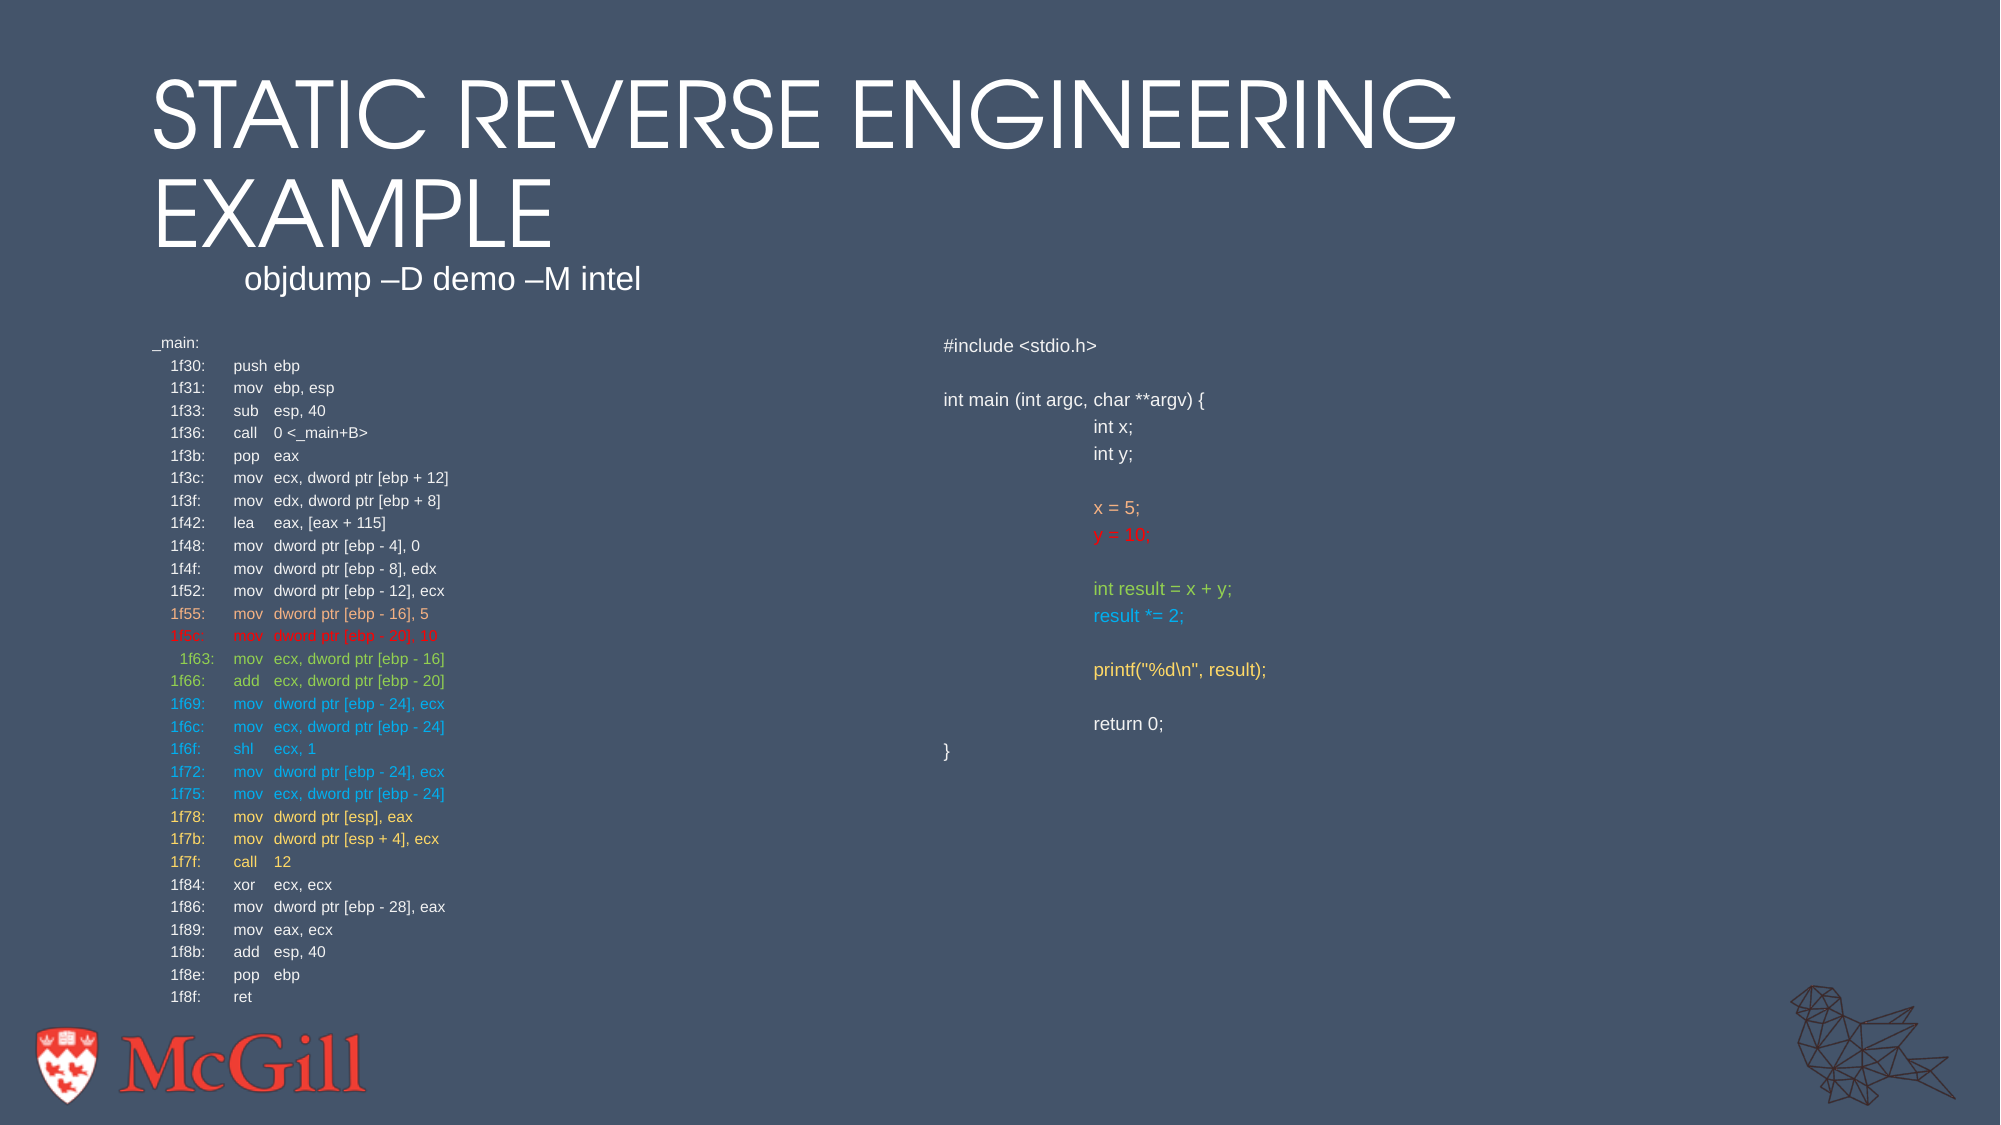

# Static reverse engineering example
objdump –D demo –M intel
_main:
    1f30:	push	ebp
    1f31:	mov	ebp, esp
    1f33:	sub	esp, 40
    1f36:	call	0 <_main+B>
    1f3b:	pop	eax
    1f3c:	mov	ecx, dword ptr [ebp + 12]
    1f3f:	mov	edx, dword ptr [ebp + 8]
    1f42:	lea	eax, [eax + 115]
    1f48:	mov	dword ptr [ebp - 4], 0
    1f4f:	mov	dword ptr [ebp - 8], edx
    1f52:	mov	dword ptr [ebp - 12], ecx
    1f55:	mov	dword ptr [ebp - 16], 5
    1f5c:	mov	dword ptr [ebp - 20], 10
      1f63:	mov	ecx, dword ptr [ebp - 16]
    1f66:	add	ecx, dword ptr [ebp - 20]
    1f69:	mov	dword ptr [ebp - 24], ecx
    1f6c:	mov	ecx, dword ptr [ebp - 24]
    1f6f:	shl	ecx, 1
    1f72:	mov	dword ptr [ebp - 24], ecx
    1f75:	mov	ecx, dword ptr [ebp - 24]
    1f78:	mov	dword ptr [esp], eax
    1f7b:	mov	dword ptr [esp + 4], ecx
    1f7f:	call	12
    1f84:	xor	ecx, ecx
    1f86:	mov	dword ptr [ebp - 28], eax
    1f89:	mov	eax, ecx
    1f8b:	add	esp, 40
    1f8e:	pop	ebp
    1f8f:	ret
#include <stdio.h>

int main (int argc, char **argv) {
	int x;
	int y;

	x = 5;
	y = 10;

	int result = x + y;
	result *= 2;

	printf("%d\n", result);

	return 0;
}